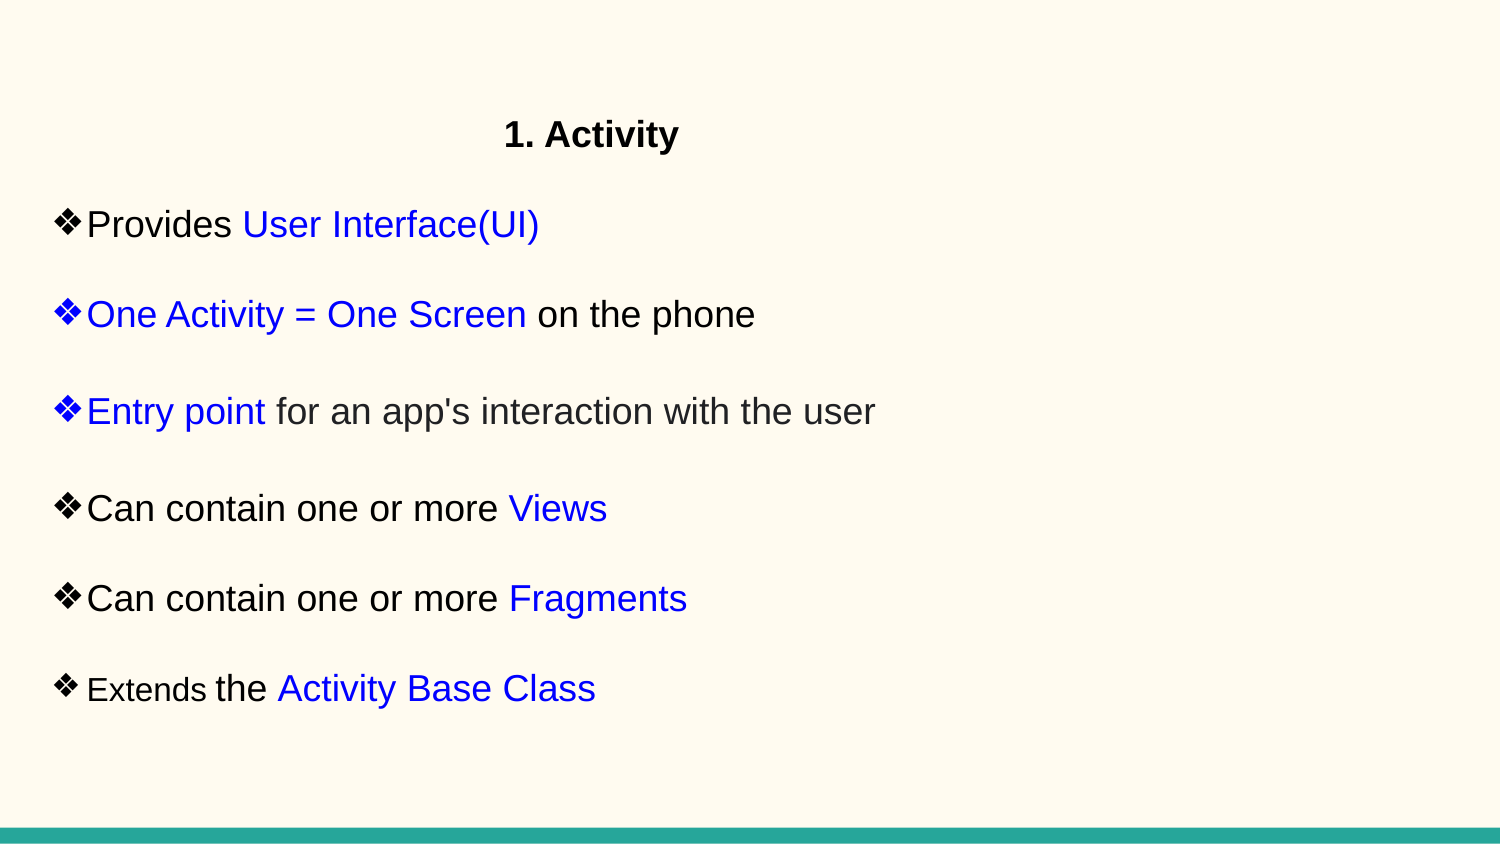

1. Activity

Provides User Interface(UI)

One Activity = One Screen on the phone

Entry point for an app's interaction with the user

Can contain one or more Views

Can contain one or more Fragments

Extends the Activity Base Class